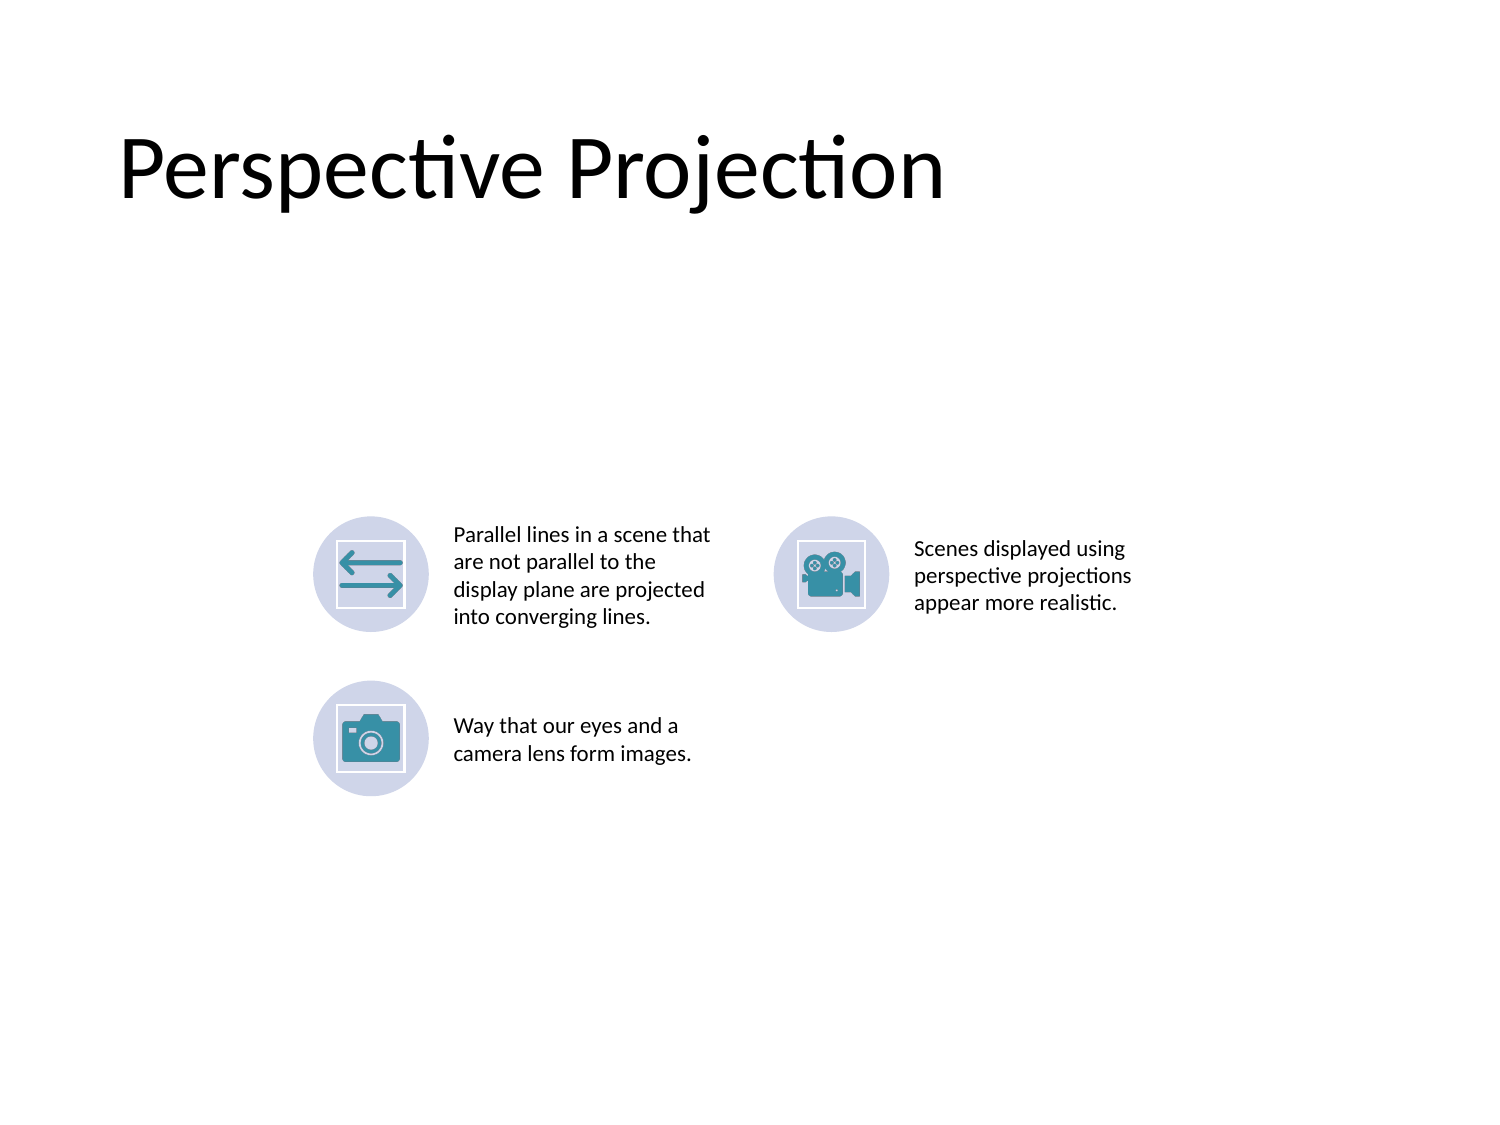

# Perspective Projection
Parallel lines in a scene that are not parallel to the display plane are projected into converging lines.
Scenes displayed using perspective projections appear more realistic.
Way that our eyes and a camera lens form images.